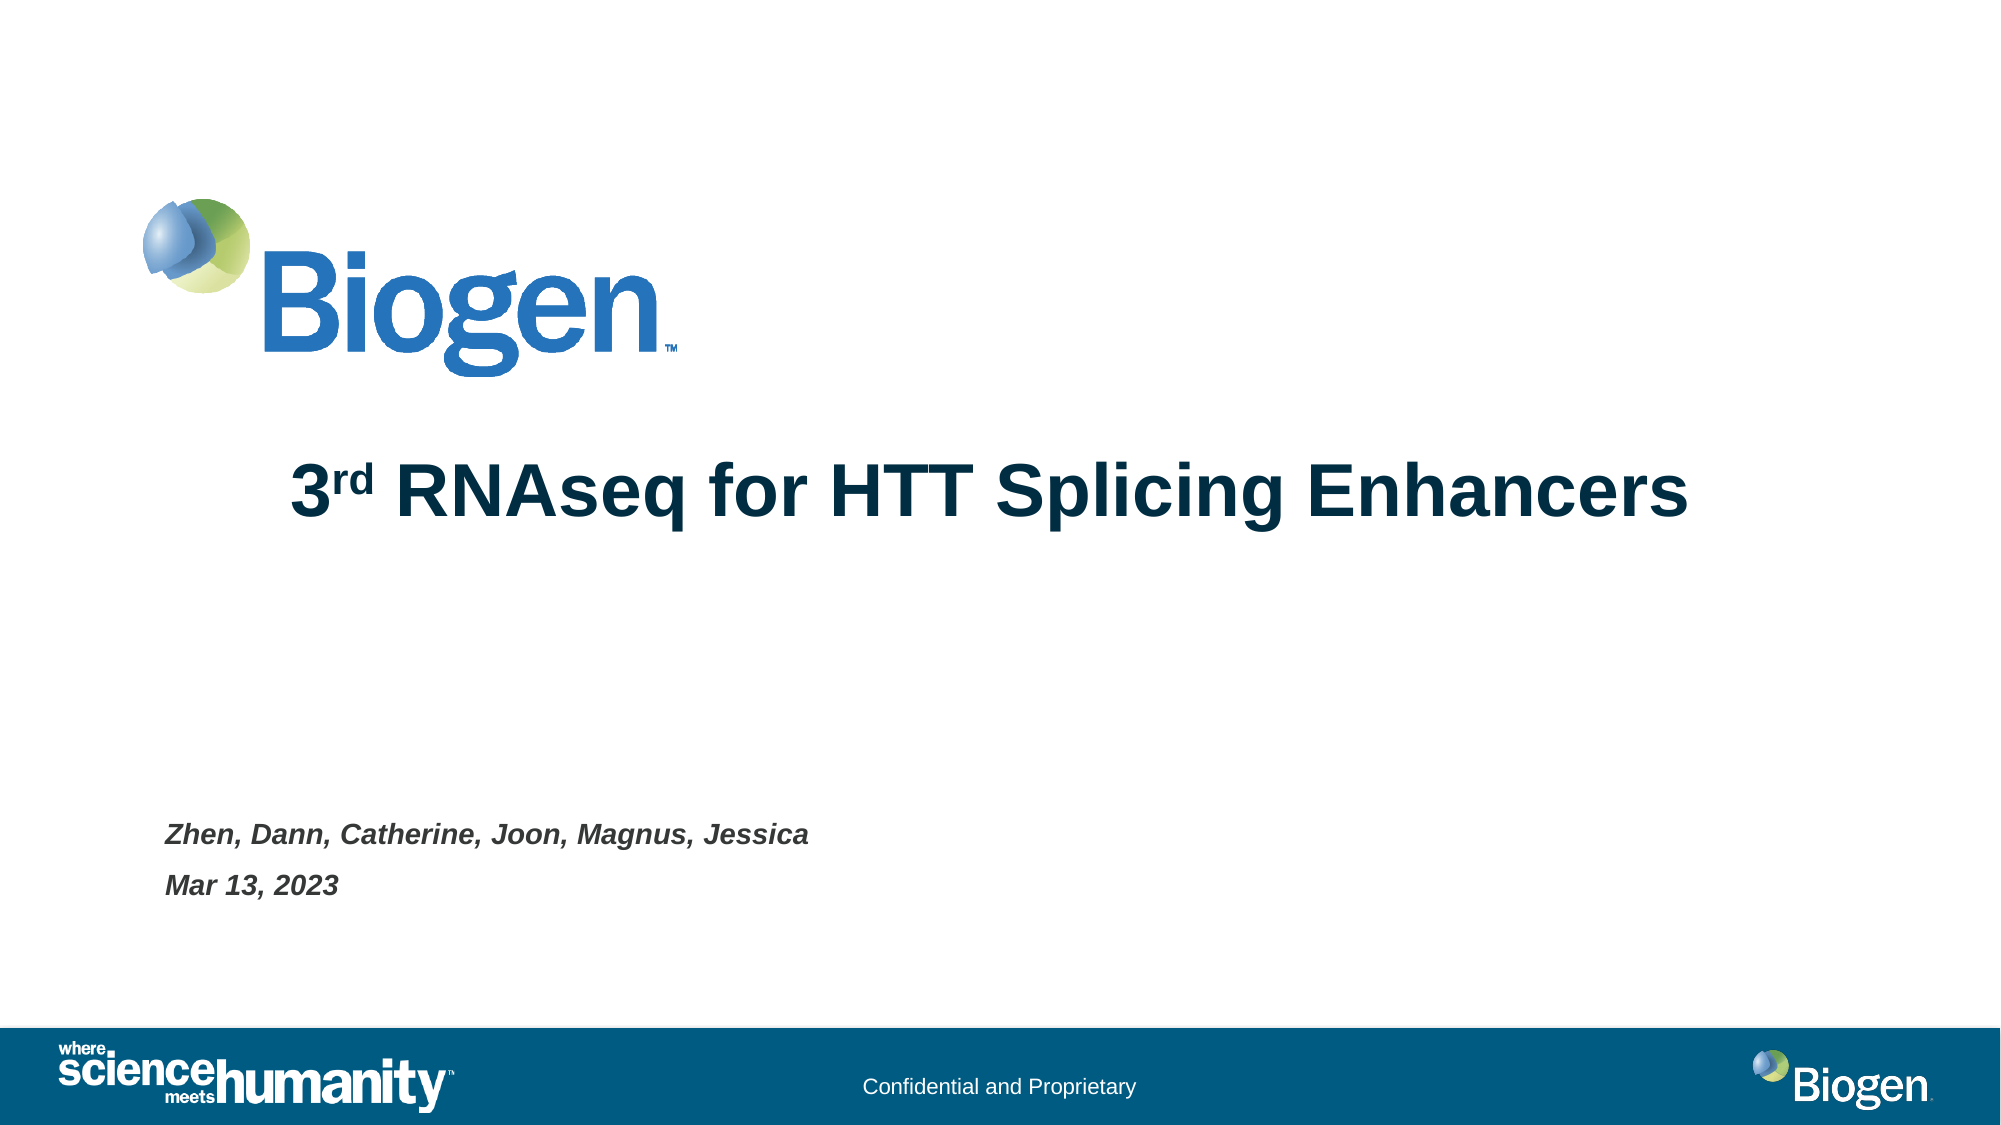

3rd RNAseq for HTT Splicing Enhancers

Zhen, Dann, Catherine, Joon, Magnus, Jessica
Mar 13, 2023